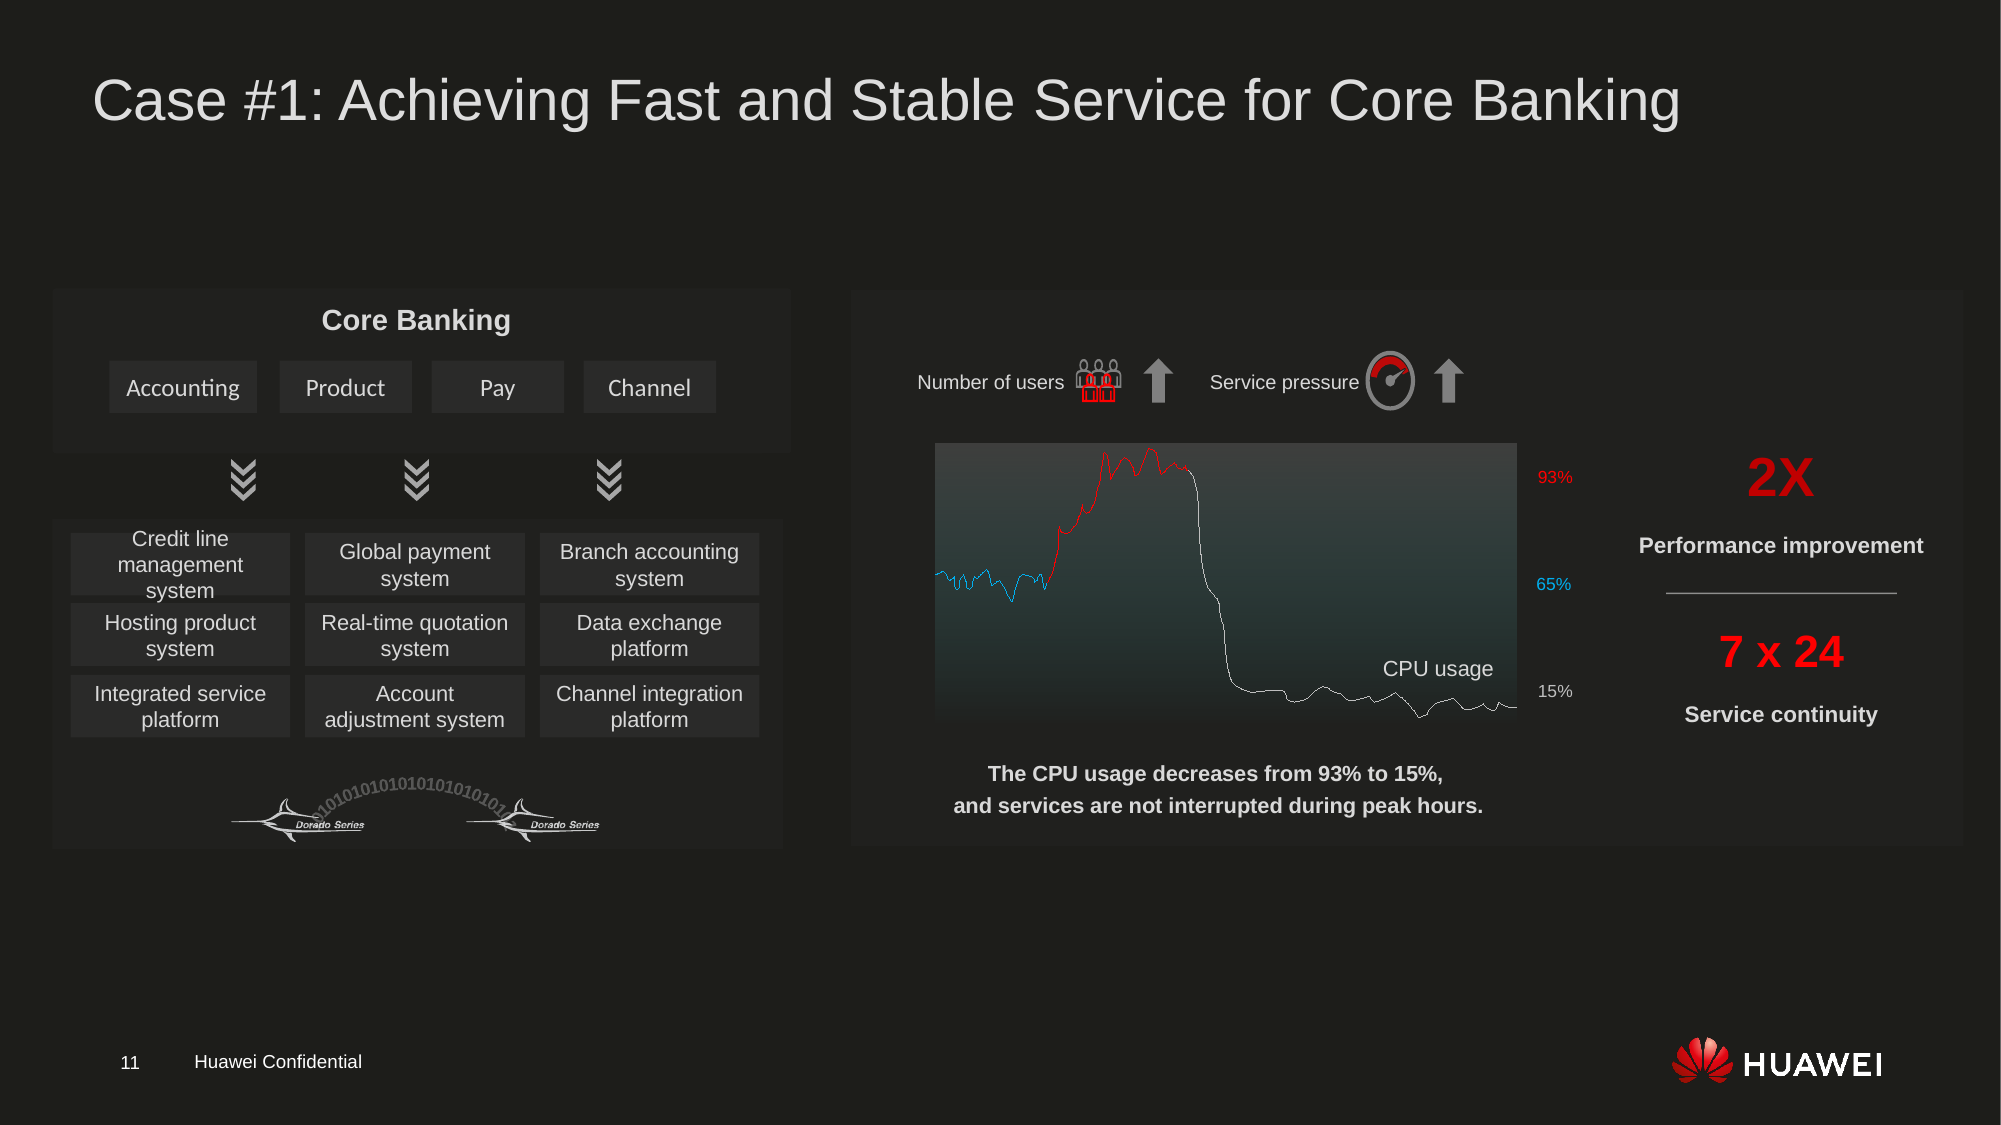

Case #1: Achieving Fast and Stable Service for Core Banking

Core Banking
Accounting
Product
Pay
Channel

Service pressure

Number of users
2X
Performance improvement

93%
65%
15%

7 x 24
Service continuity
CPU usage
The CPU usage decreases from 93% to 15%,
and services are not interrupted during peak hours.

Credit line management system
Global payment system
Branch accounting system
Hosting product system
Real-time quotation system
Data exchange platform
Integrated service platform
Account adjustment system
Channel integration platform
1010101010101010101010101